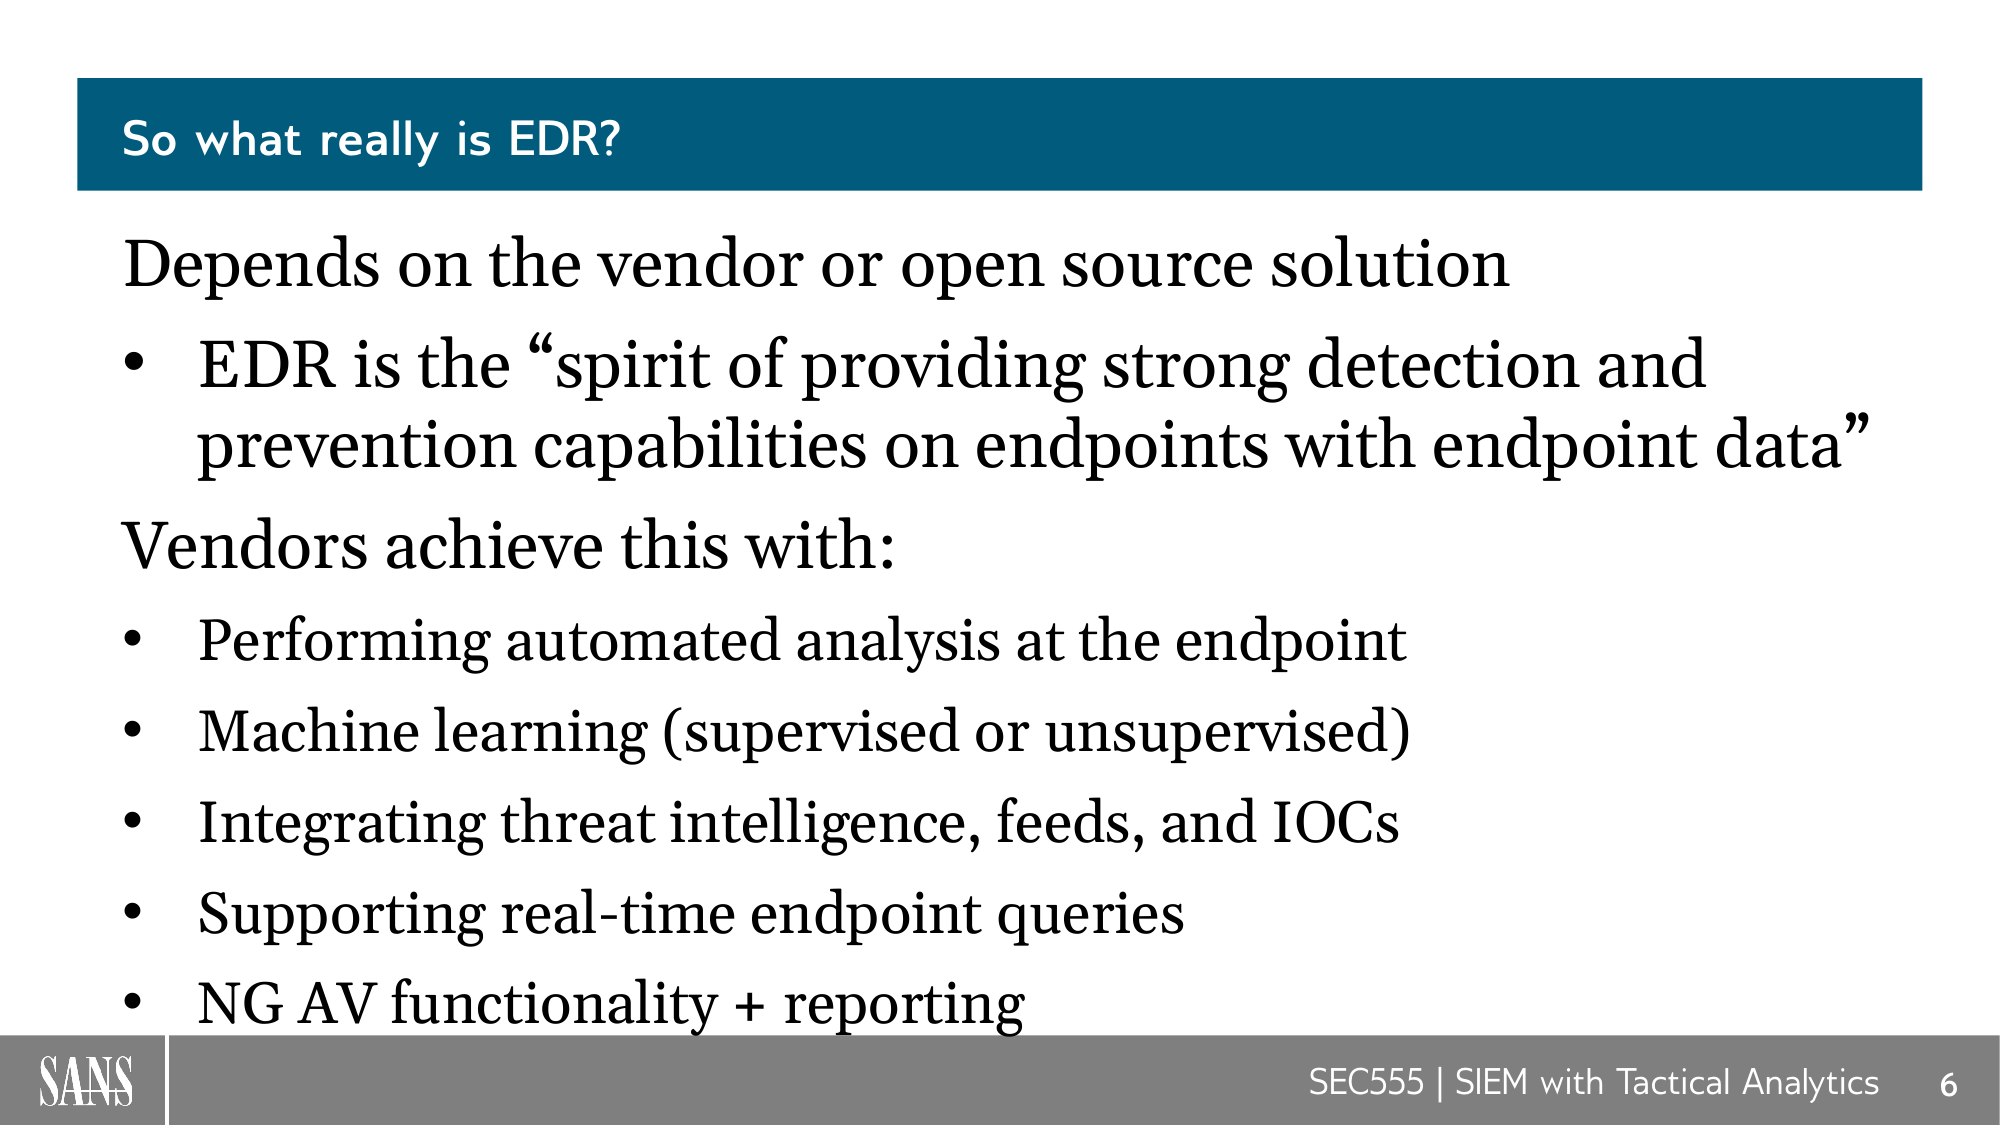

# So what really is EDR?
Depends on the vendor or open source solution
EDR is the “spirit of providing strong detection and prevention capabilities on endpoints with endpoint data”
Vendors achieve this with:
Performing automated analysis at the endpoint
Machine learning (supervised or unsupervised)
Integrating threat intelligence, feeds, and IOCs
Supporting real-time endpoint queries
NG AV functionality + reporting